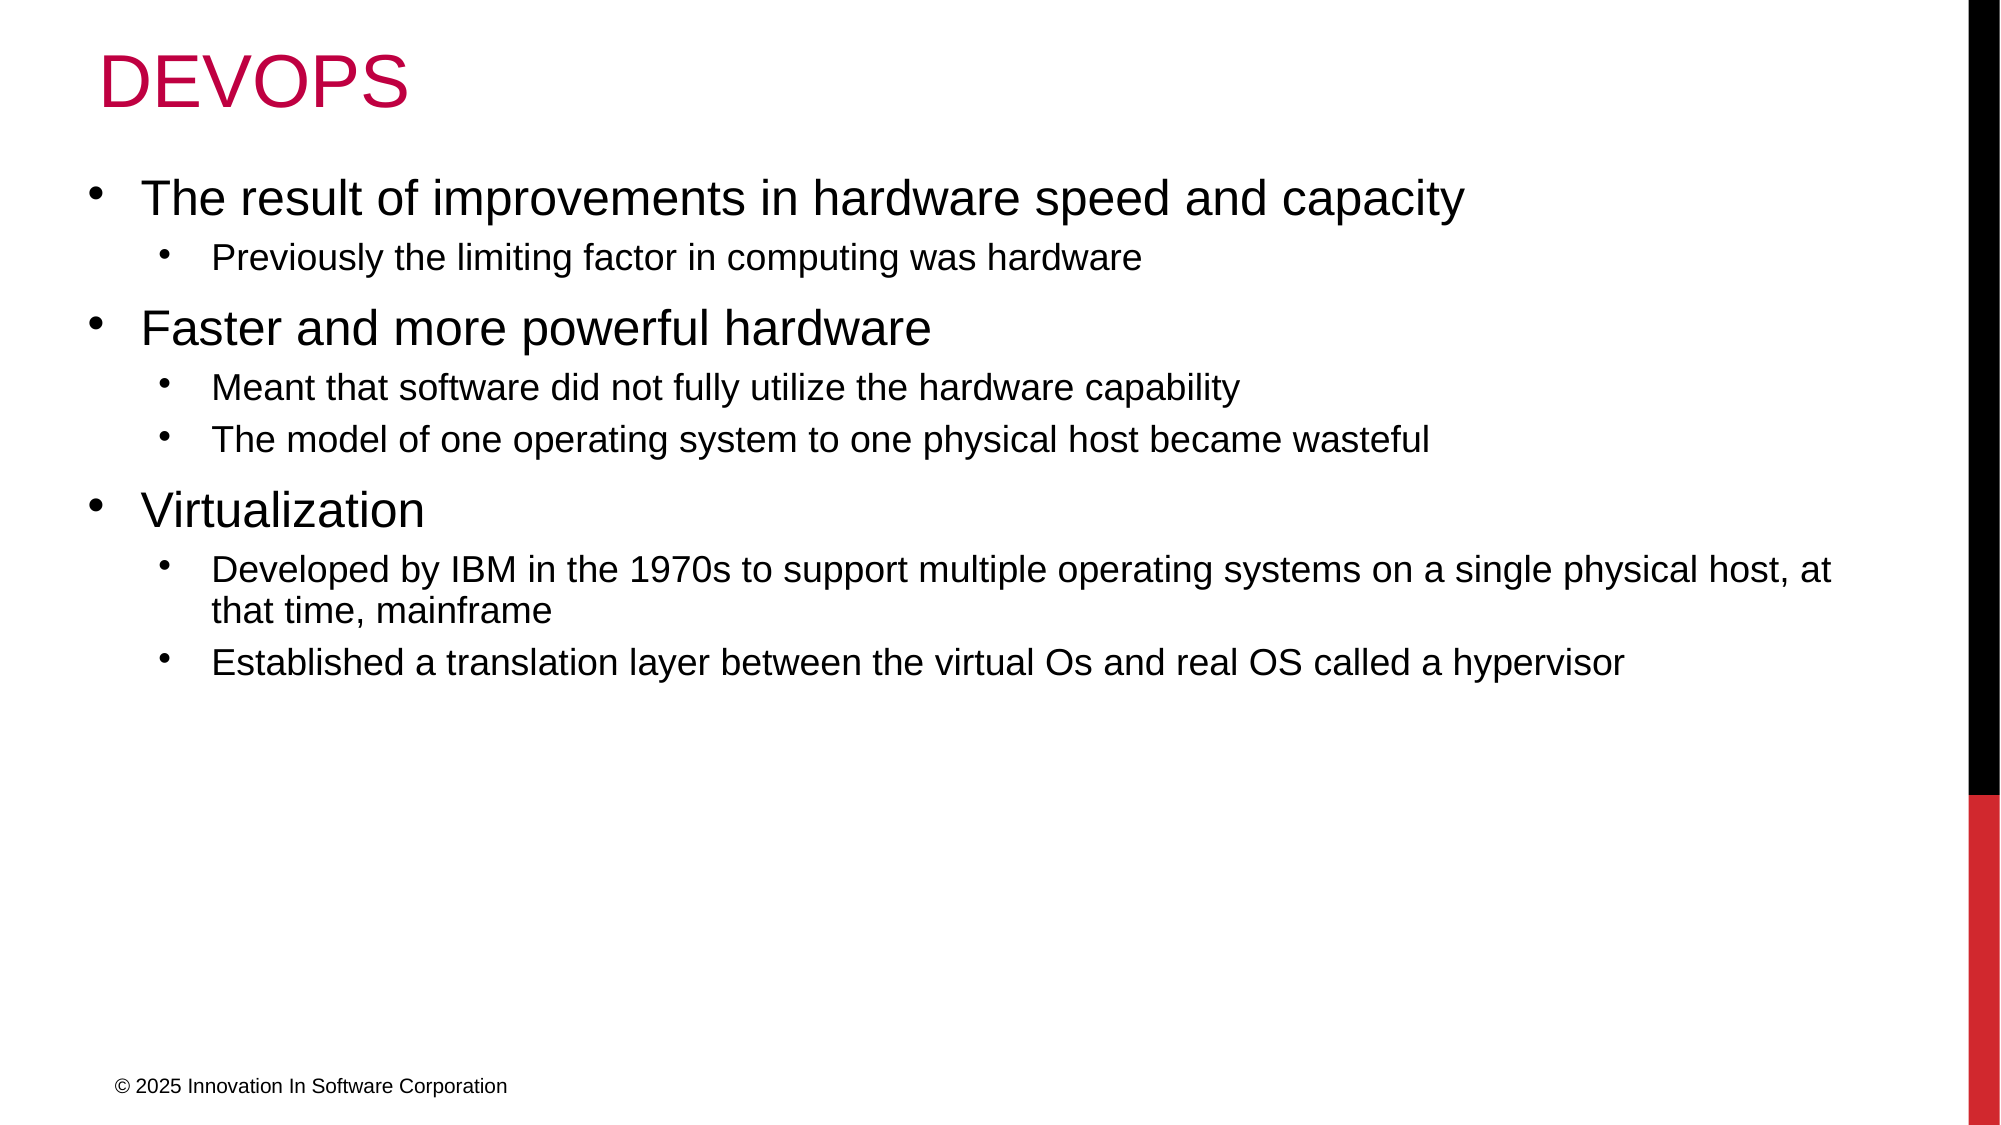

# DevOps
The result of improvements in hardware speed and capacity
Previously the limiting factor in computing was hardware
Faster and more powerful hardware
Meant that software did not fully utilize the hardware capability
The model of one operating system to one physical host became wasteful
Virtualization
Developed by IBM in the 1970s to support multiple operating systems on a single physical host, at that time, mainframe
Established a translation layer between the virtual Os and real OS called a hypervisor
© 2025 Innovation In Software Corporation